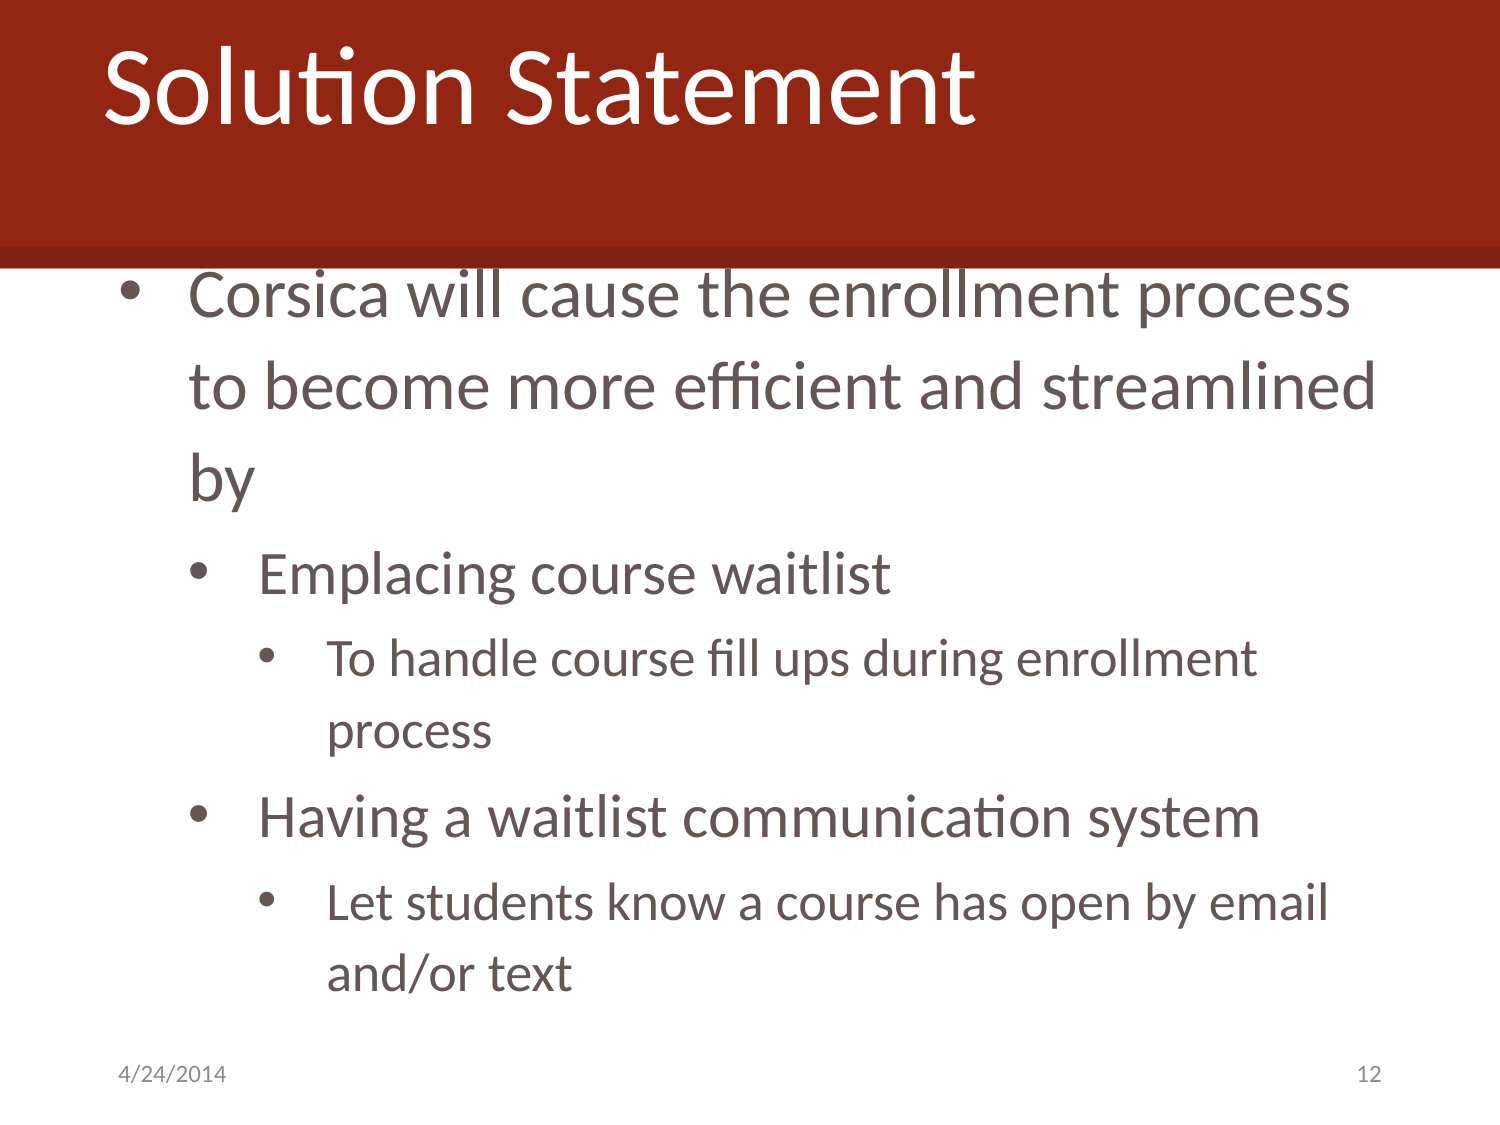

# Solution Statement
Corsica will cause the enrollment process to become more efficient and streamlined by
Emplacing course waitlist
To handle course fill ups during enrollment process
Having a waitlist communication system
Let students know a course has open by email and/or text

4/24/2014
12